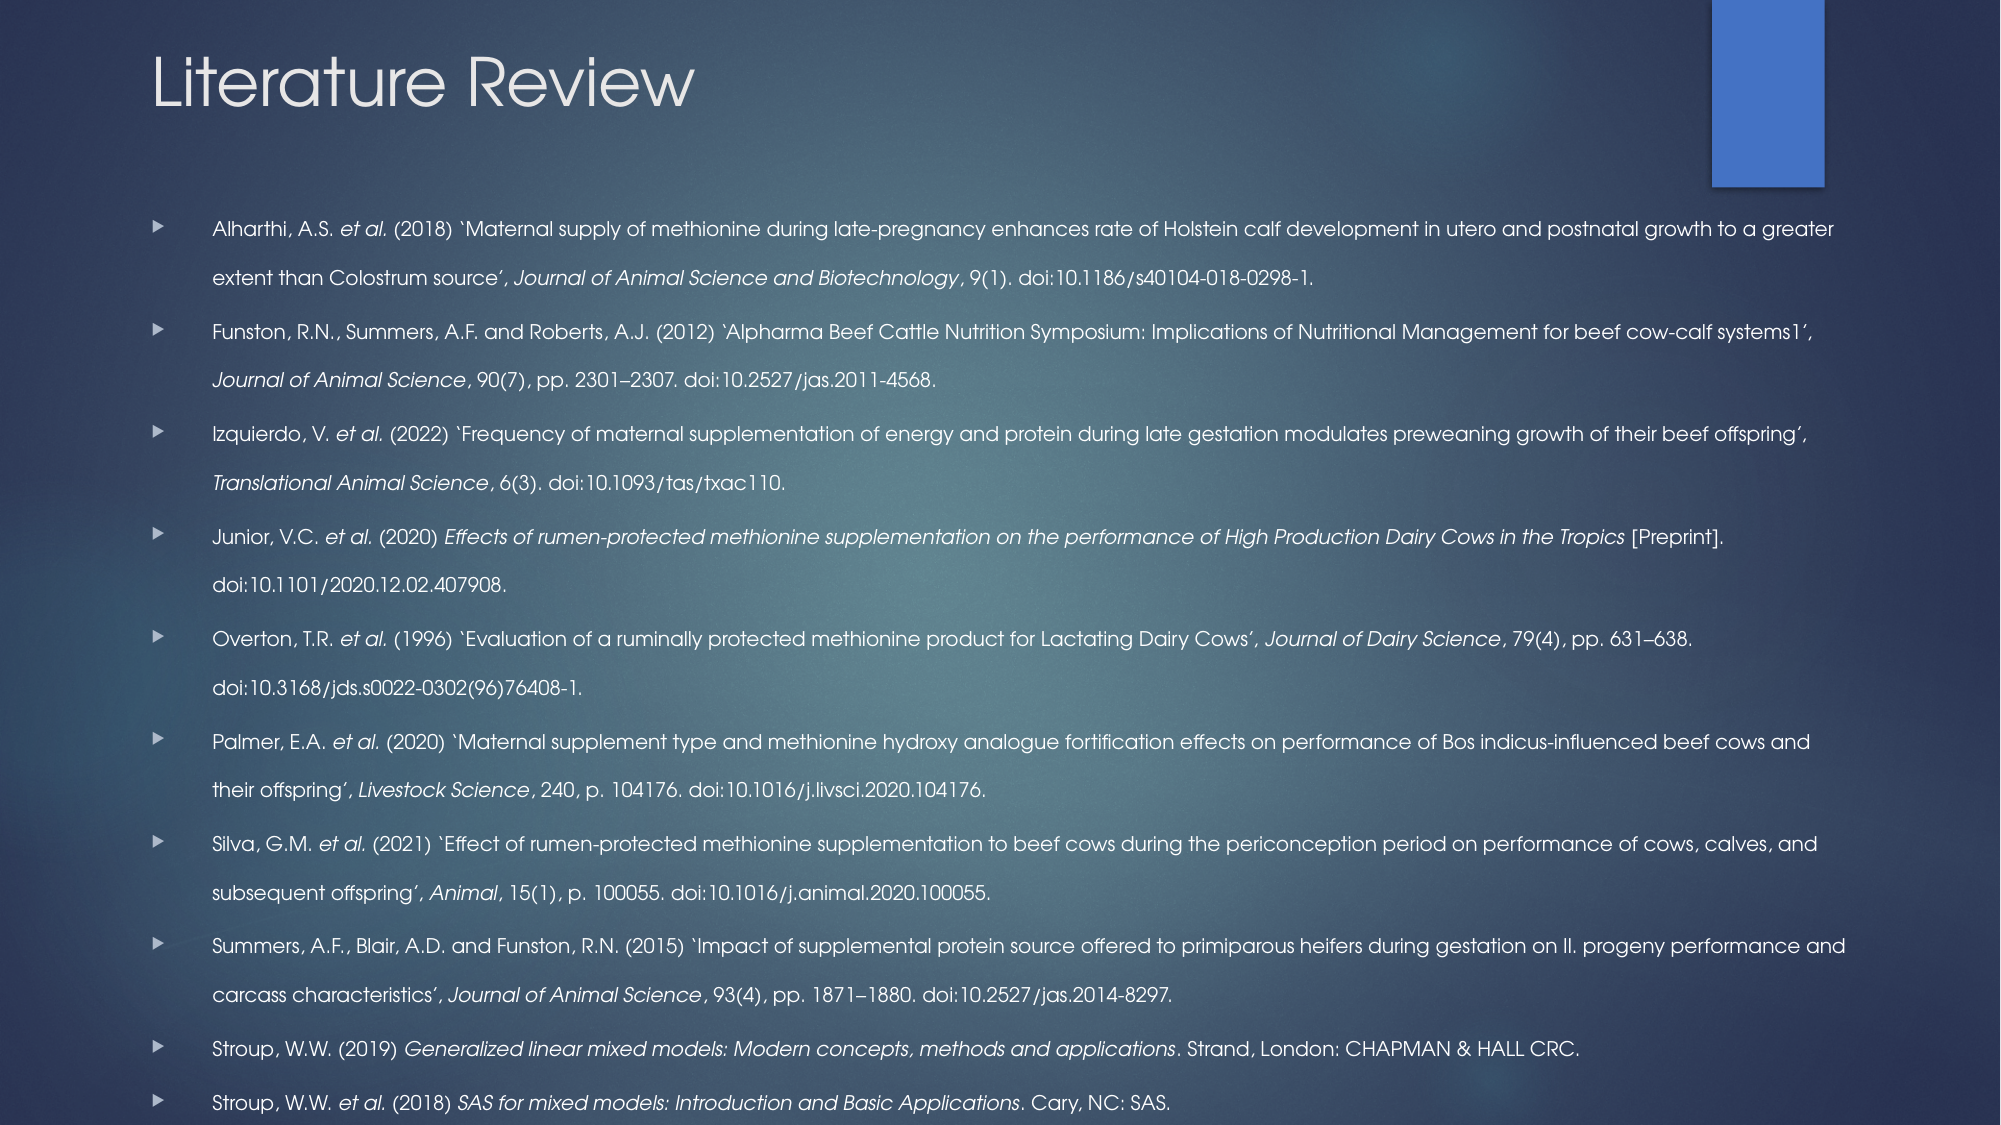

# Literature Review
Alharthi, A.S. et al. (2018) ‘Maternal supply of methionine during late-pregnancy enhances rate of Holstein calf development in utero and postnatal growth to a greater extent than Colostrum source’, Journal of Animal Science and Biotechnology, 9(1). doi:10.1186/s40104-018-0298-1.
Funston, R.N., Summers, A.F. and Roberts, A.J. (2012) ‘Alpharma Beef Cattle Nutrition Symposium: Implications of Nutritional Management for beef cow-calf systems1’, Journal of Animal Science, 90(7), pp. 2301–2307. doi:10.2527/jas.2011-4568.
Izquierdo, V. et al. (2022) ‘Frequency of maternal supplementation of energy and protein during late gestation modulates preweaning growth of their beef offspring’, Translational Animal Science, 6(3). doi:10.1093/tas/txac110.
Junior, V.C. et al. (2020) Effects of rumen-protected methionine supplementation on the performance of High Production Dairy Cows in the Tropics [Preprint]. doi:10.1101/2020.12.02.407908.
Overton, T.R. et al. (1996) ‘Evaluation of a ruminally protected methionine product for Lactating Dairy Cows’, Journal of Dairy Science, 79(4), pp. 631–638. doi:10.3168/jds.s0022-0302(96)76408-1.
Palmer, E.A. et al. (2020) ‘Maternal supplement type and methionine hydroxy analogue fortification effects on performance of Bos indicus-influenced beef cows and their offspring’, Livestock Science, 240, p. 104176. doi:10.1016/j.livsci.2020.104176.
Silva, G.M. et al. (2021) ‘Effect of rumen-protected methionine supplementation to beef cows during the periconception period on performance of cows, calves, and subsequent offspring’, Animal, 15(1), p. 100055. doi:10.1016/j.animal.2020.100055.
Summers, A.F., Blair, A.D. and Funston, R.N. (2015) ‘Impact of supplemental protein source offered to primiparous heifers during gestation on II. progeny performance and carcass characteristics’, Journal of Animal Science, 93(4), pp. 1871–1880. doi:10.2527/jas.2014-8297.
Stroup, W.W. (2019) Generalized linear mixed models: Modern concepts, methods and applications. Strand, London: CHAPMAN & HALL CRC.
Stroup, W.W. et al. (2018) SAS for mixed models: Introduction and Basic Applications. Cary, NC: SAS.